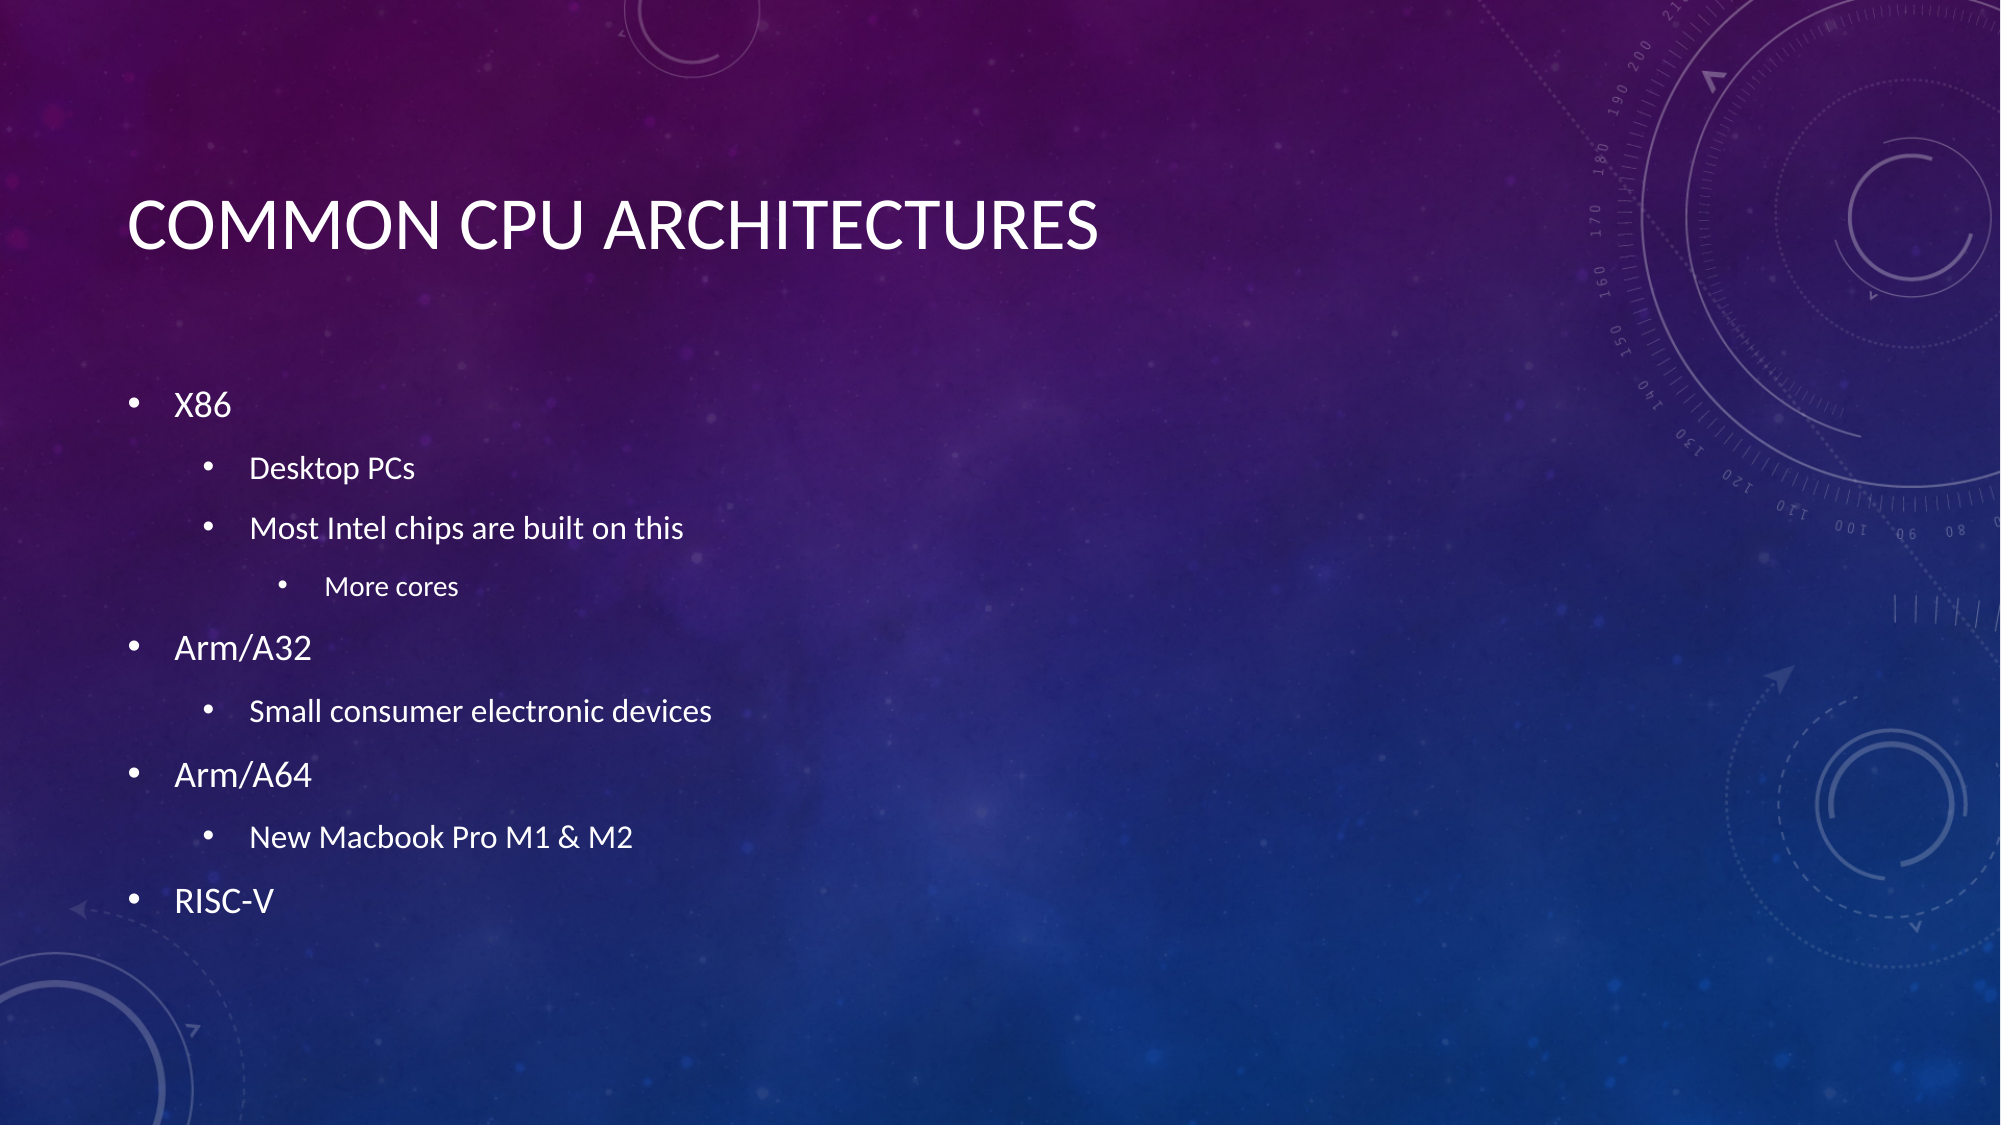

# Common CPU Architectures
X86
Desktop PCs
Most Intel chips are built on this
More cores
Arm/A32
Small consumer electronic devices
Arm/A64
New Macbook Pro M1 & M2
RISC-V